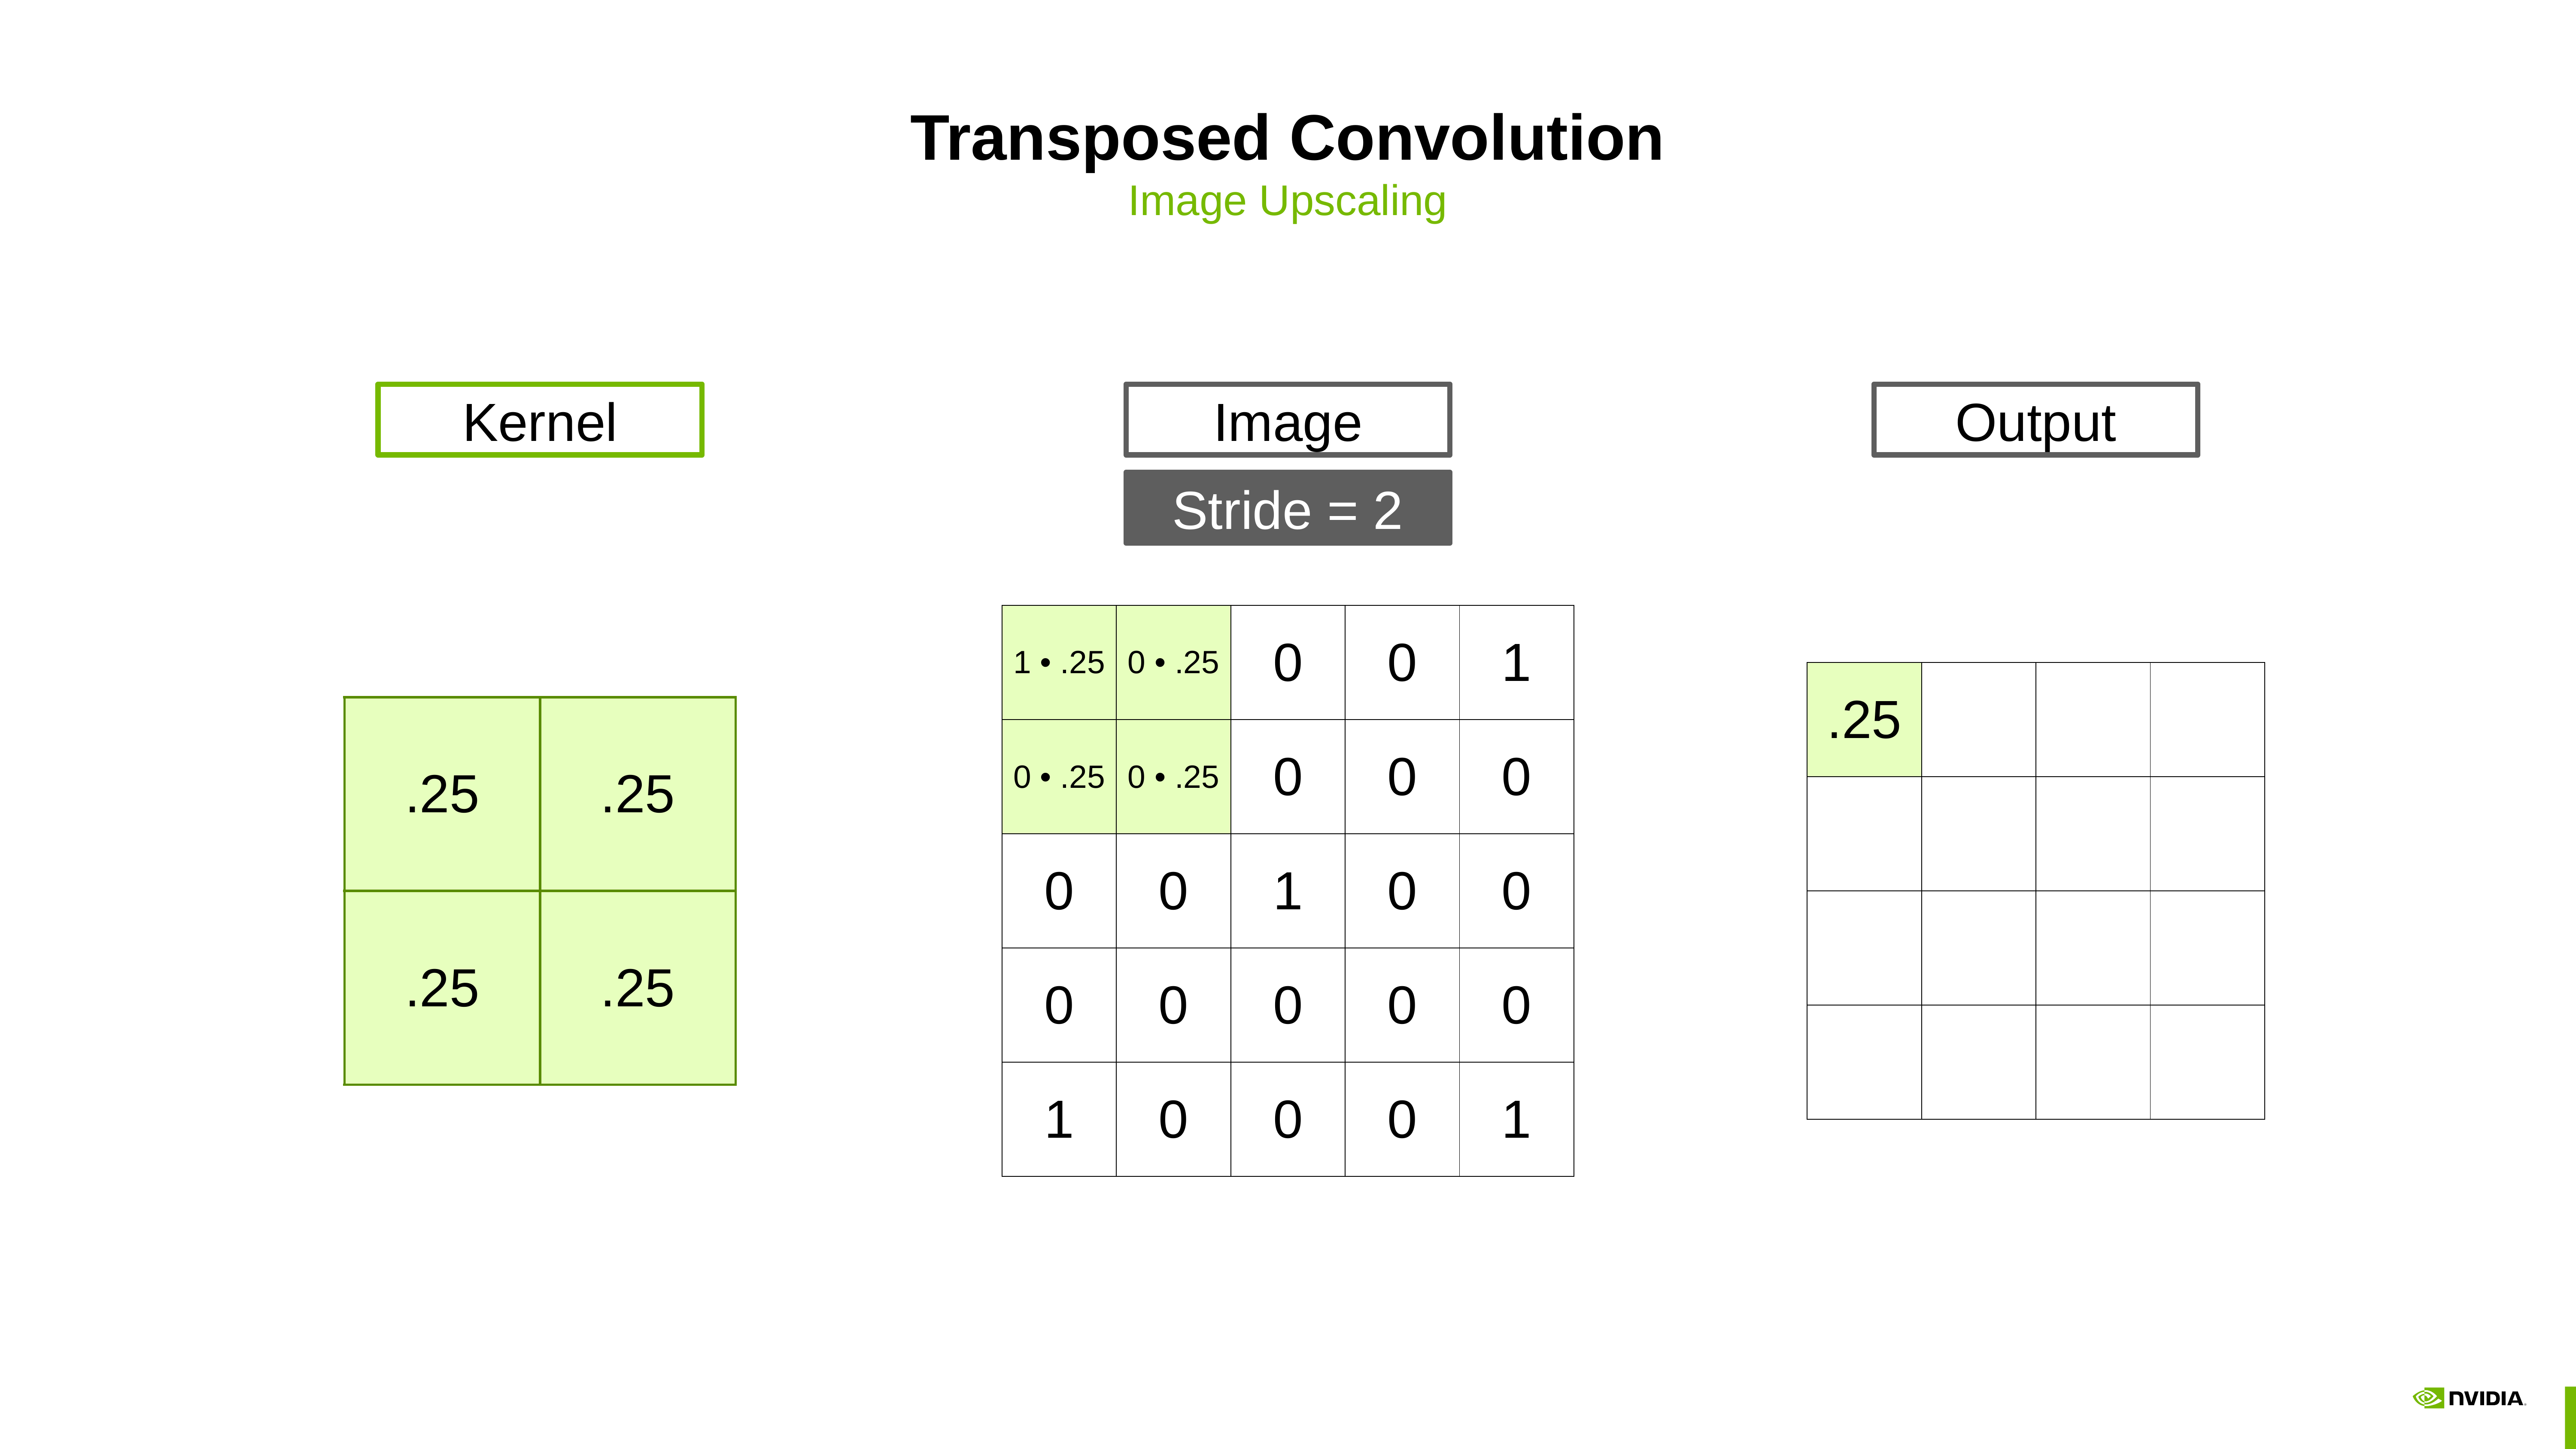

# Transposed Convolution
Image Upscaling
Image
Output
Kernel
Stride = 2
| 1 • .25 | 0 • .25 | 0 | 0 | 1 |
| --- | --- | --- | --- | --- |
| 0 • .25 | 0 • .25 | 0 | 0 | 0 |
| 0 | 0 | 1 | 0 | 0 |
| 0 | 0 | 0 | 0 | 0 |
| 1 | 0 | 0 | 0 | 1 |
| .25 |  |  |  |
| --- | --- | --- | --- |
|  |  |  |  |
|  |  |  |  |
|  |  |  |  |
| .25 | .25 |
| --- | --- |
| .25 | .25 |